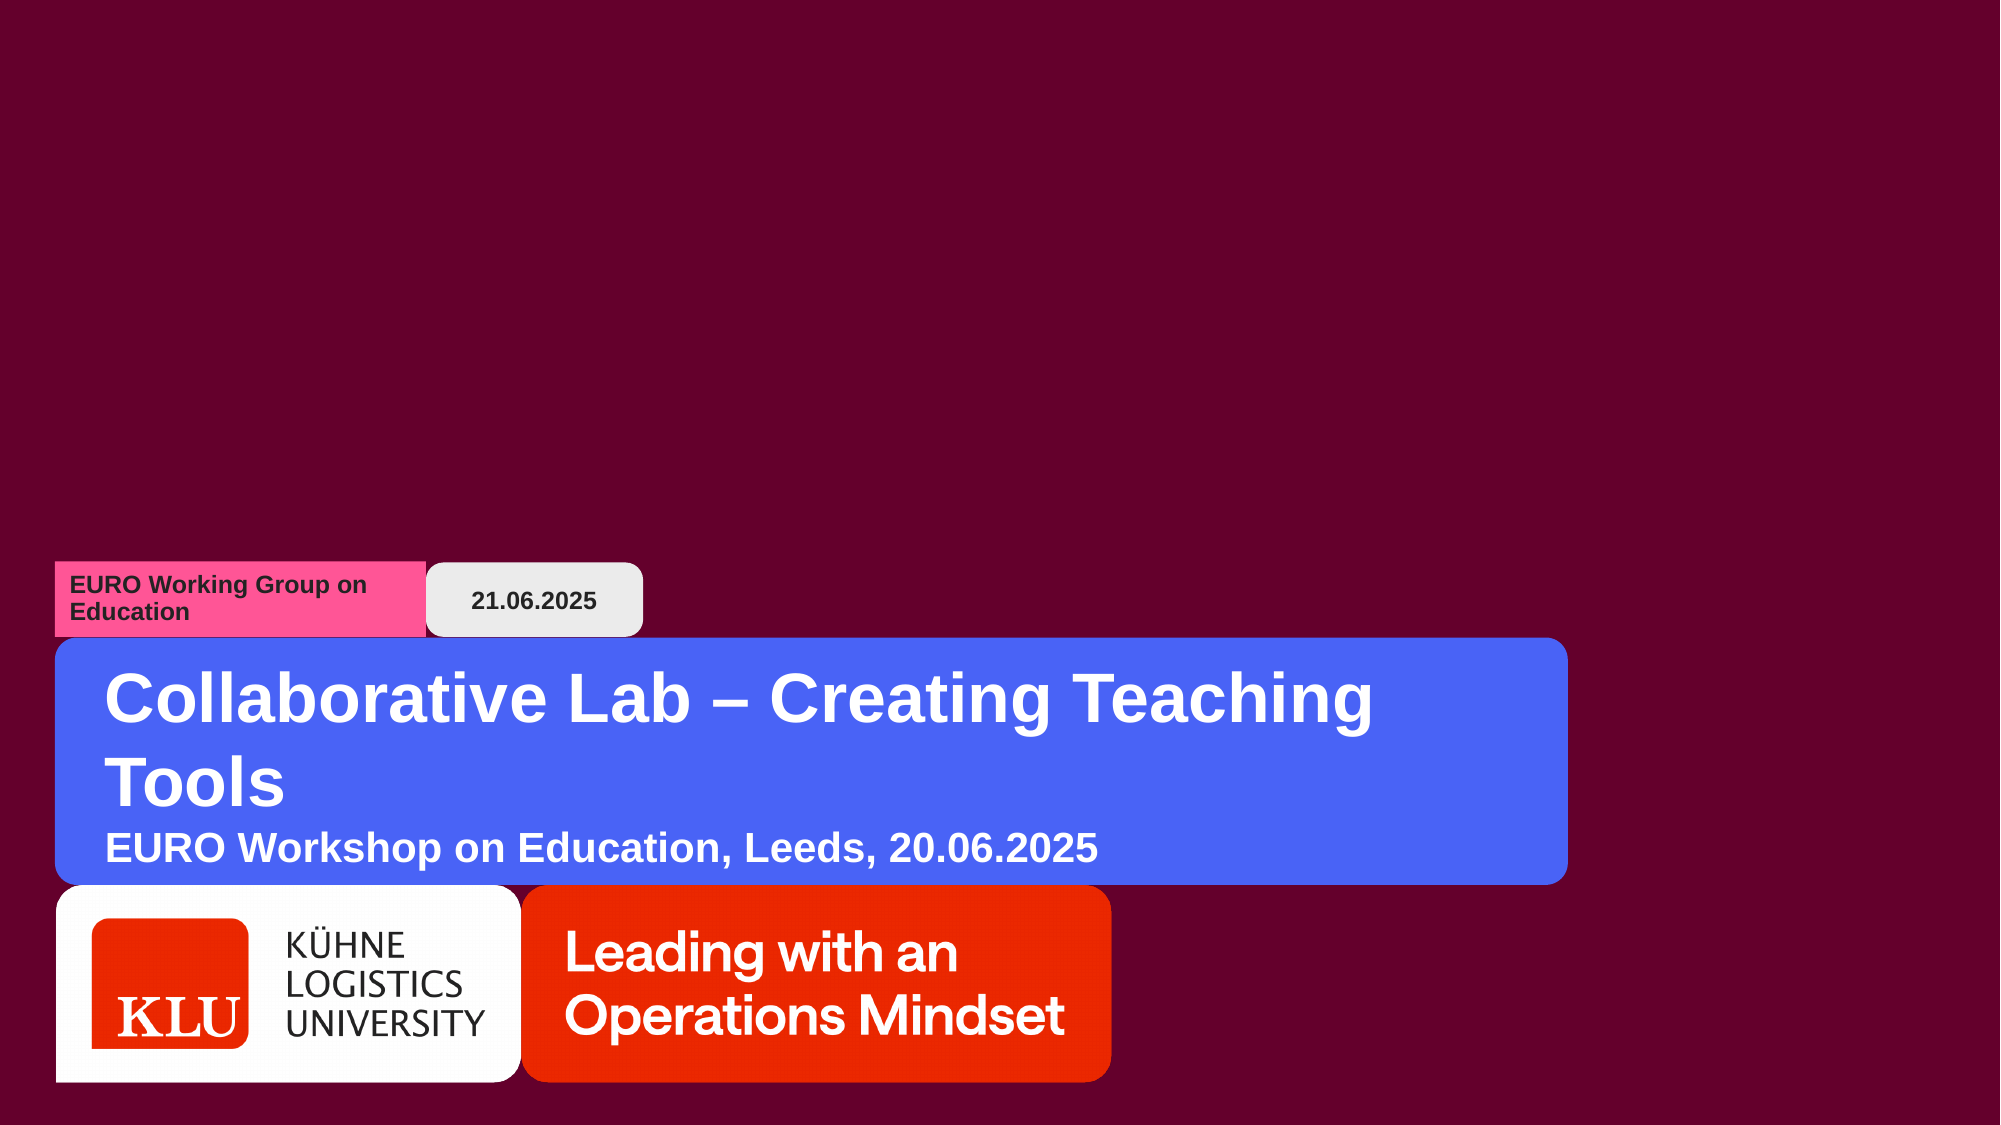

EURO Working Group on Education
21.06.2025
Collaborative Lab – Creating Teaching Tools
EURO Workshop on Education, Leeds, 20.06.2025